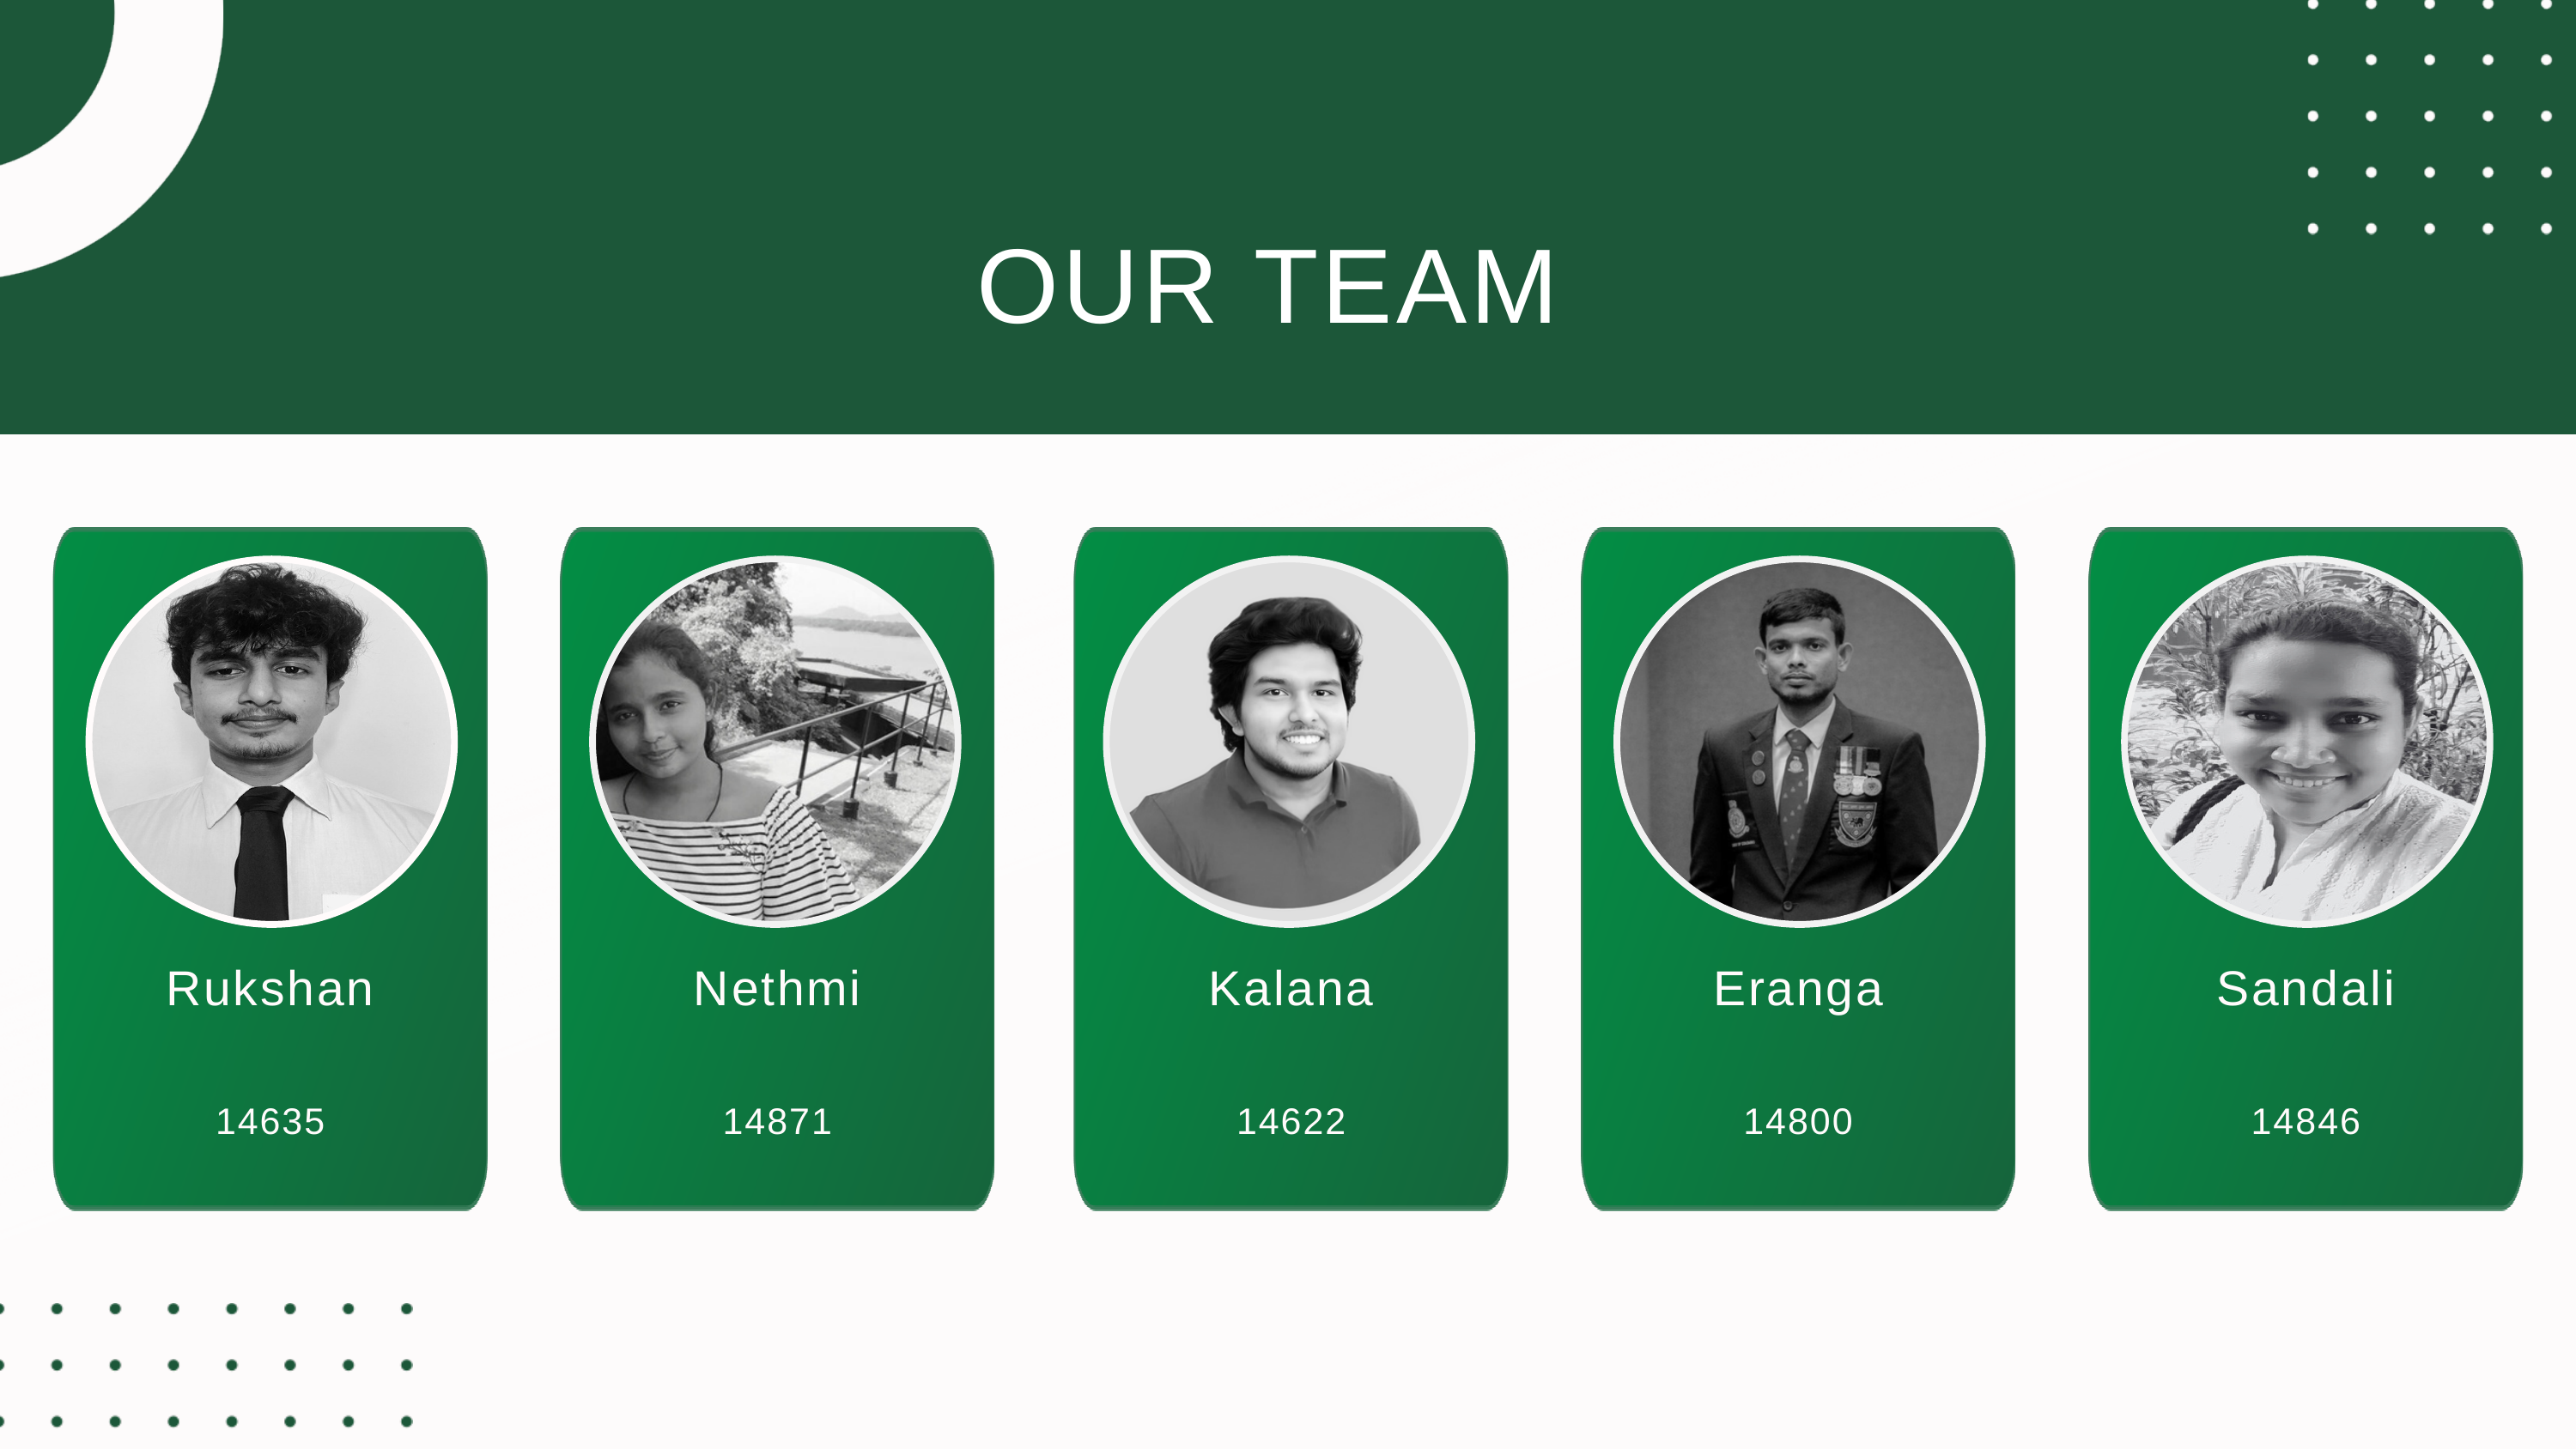

OUR TEAM

Rukshan
Nethmi
Kalana
Eranga
Sandali
14635
14871
14622
14800
14846